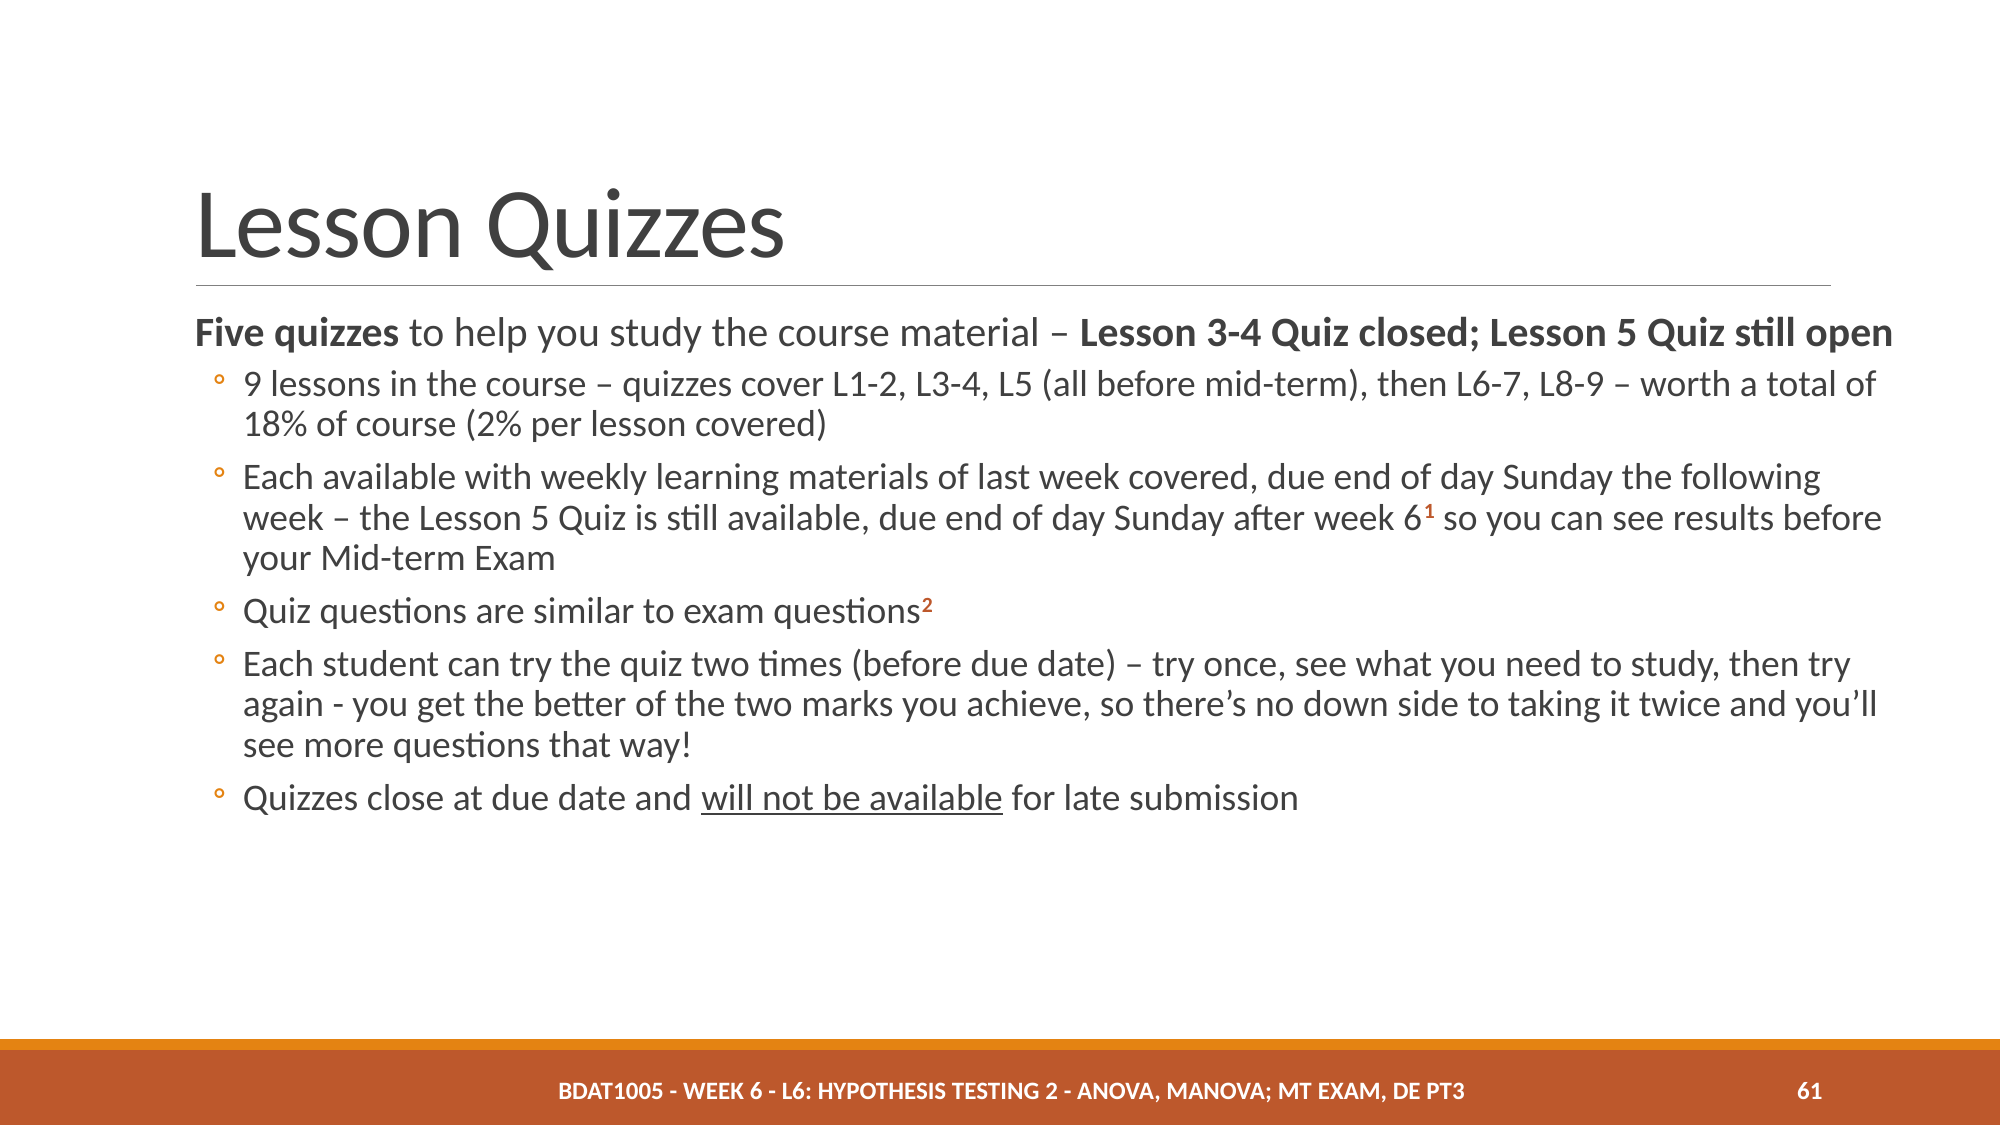

# Lesson Quizzes
Five quizzes to help you study the course material – Lesson 3-4 Quiz closed; Lesson 5 Quiz still open
9 lessons in the course – quizzes cover L1-2, L3-4, L5 (all before mid-term), then L6-7, L8-9 – worth a total of 18% of course (2% per lesson covered)
Each available with weekly learning materials of last week covered, due end of day Sunday the following week – the Lesson 5 Quiz is still available, due end of day Sunday after week 61 so you can see results before your Mid-term Exam
Quiz questions are similar to exam questions2
Each student can try the quiz two times (before due date) – try once, see what you need to study, then try again - you get the better of the two marks you achieve, so there’s no down side to taking it twice and you’ll see more questions that way!
Quizzes close at due date and will not be available for late submission
BDAT1005 - Week 6 - L6: Hypothesis Testing 2 - ANOVA, MANOVA; MT Exam, DE pt3
61